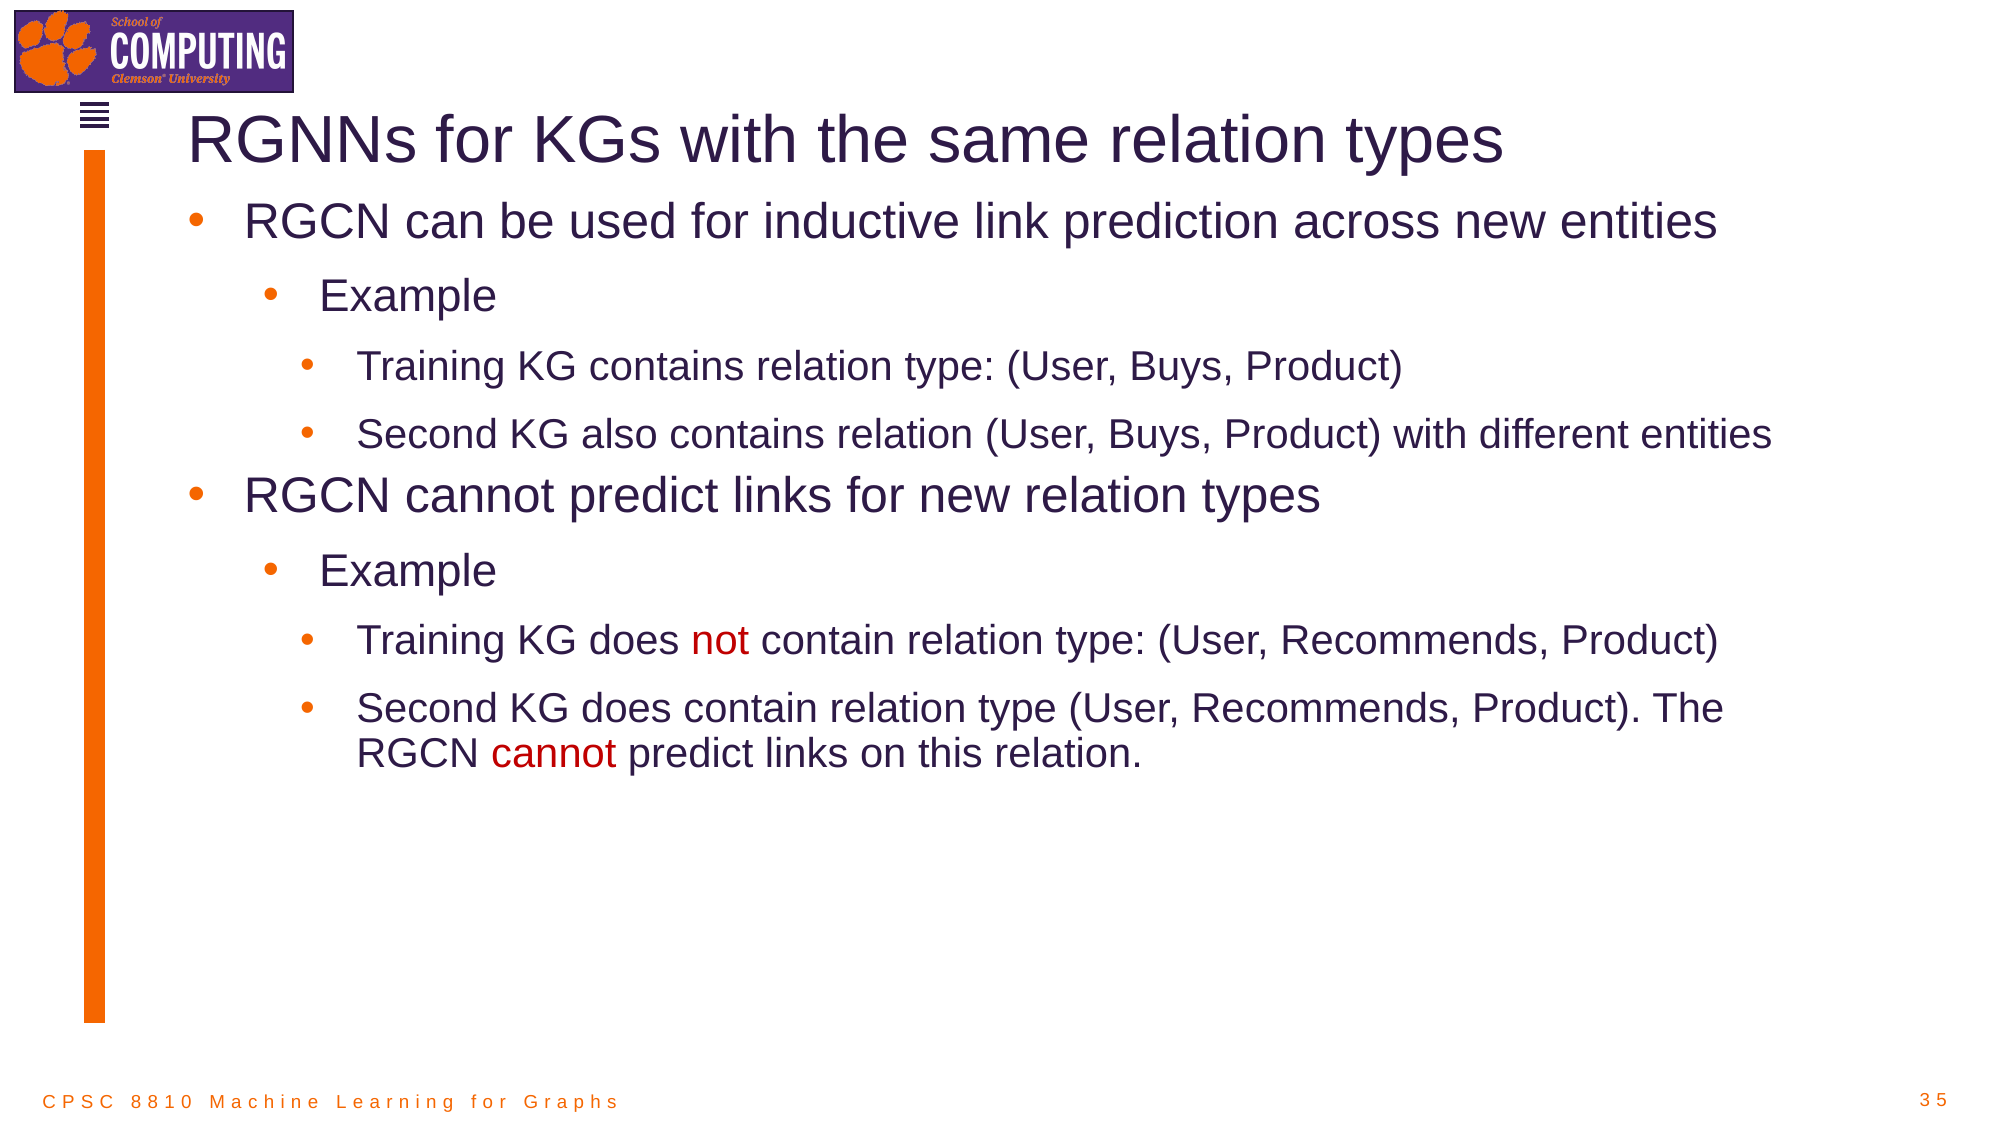

# RGNNs for KGs with the same relation types
RGCN can be used for inductive link prediction across new entities
Example
Training KG contains relation type: (User, Buys, Product)
Second KG also contains relation (User, Buys, Product) with different entities
RGCN cannot predict links for new relation types
Example
Training KG does not contain relation type: (User, Recommends, Product)
Second KG does contain relation type (User, Recommends, Product). The RGCN cannot predict links on this relation.